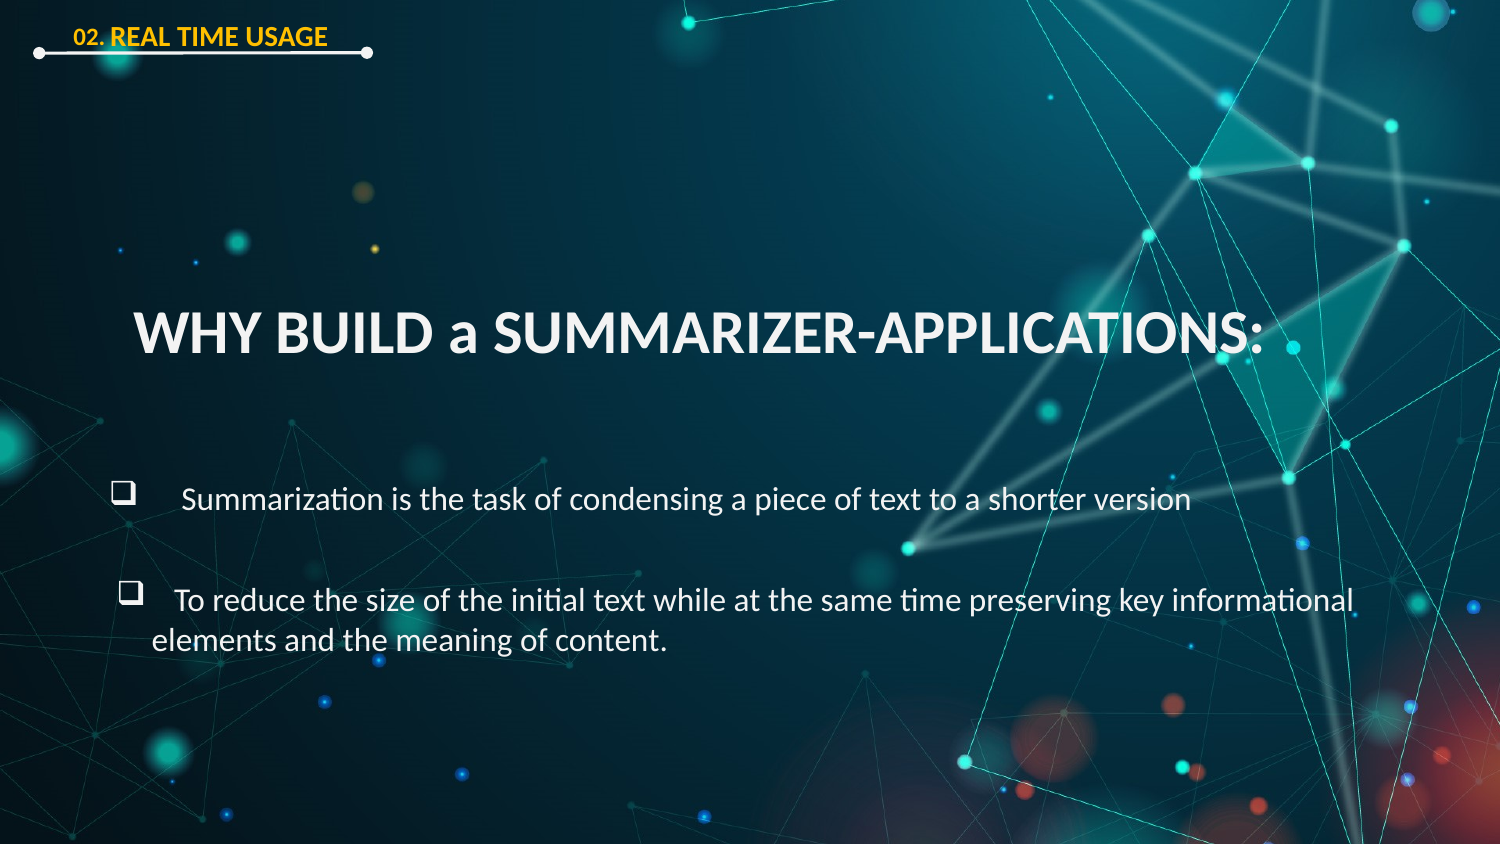

02.
REAL TIME USAGE
WHY BUILD a SUMMARIZER-APPLICATIONS:
   Summarization is the task of condensing a piece of text to a shorter version
   To reduce the size of the initial text while at the same time preserving key informational elements and the meaning of content.